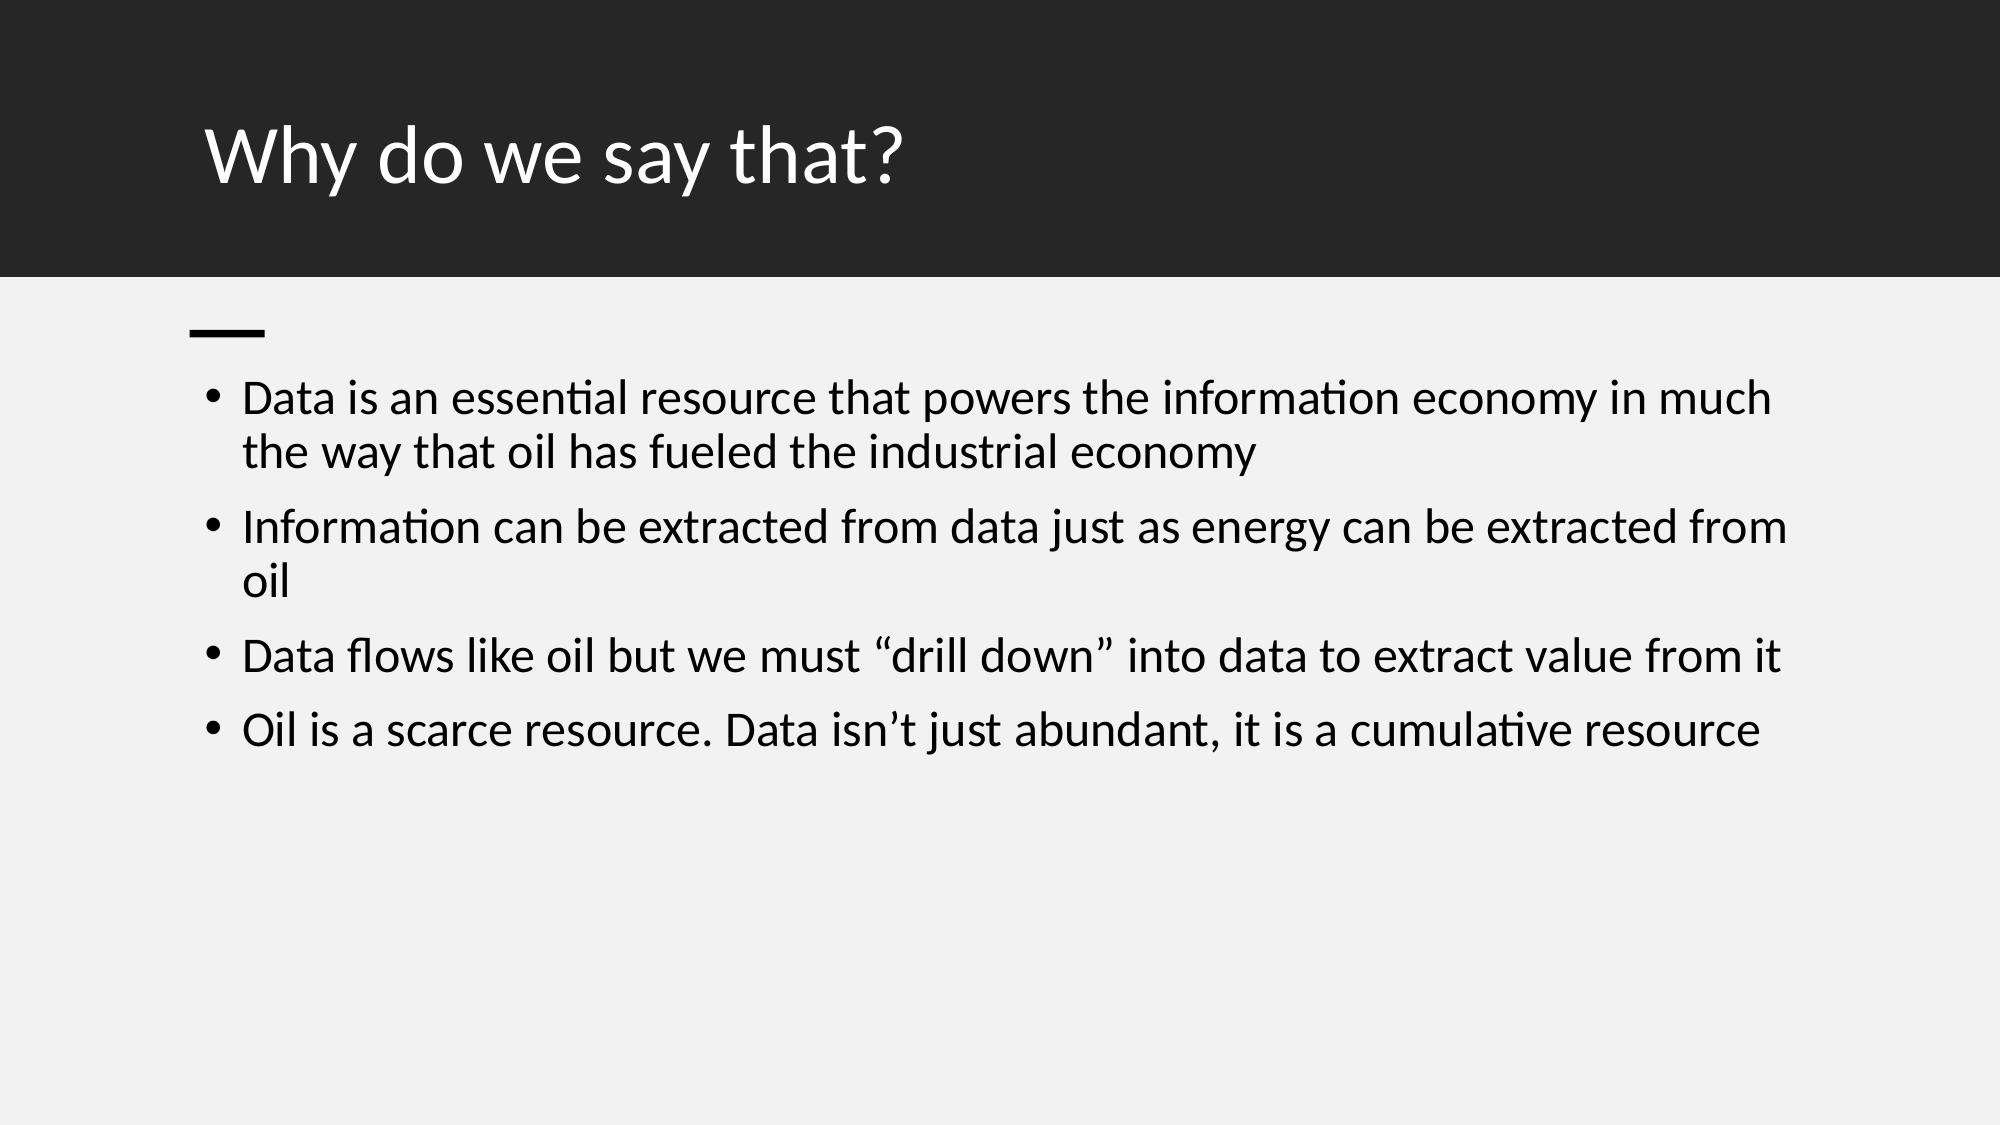

# Why do we say that?

Data is an essential resource that powers the information economy in much the way that oil has fueled the industrial economy
Information can be extracted from data just as energy can be extracted from oil
Data flows like oil but we must “drill down” into data to extract value from it
Oil is a scarce resource. Data isn’t just abundant, it is a cumulative resource